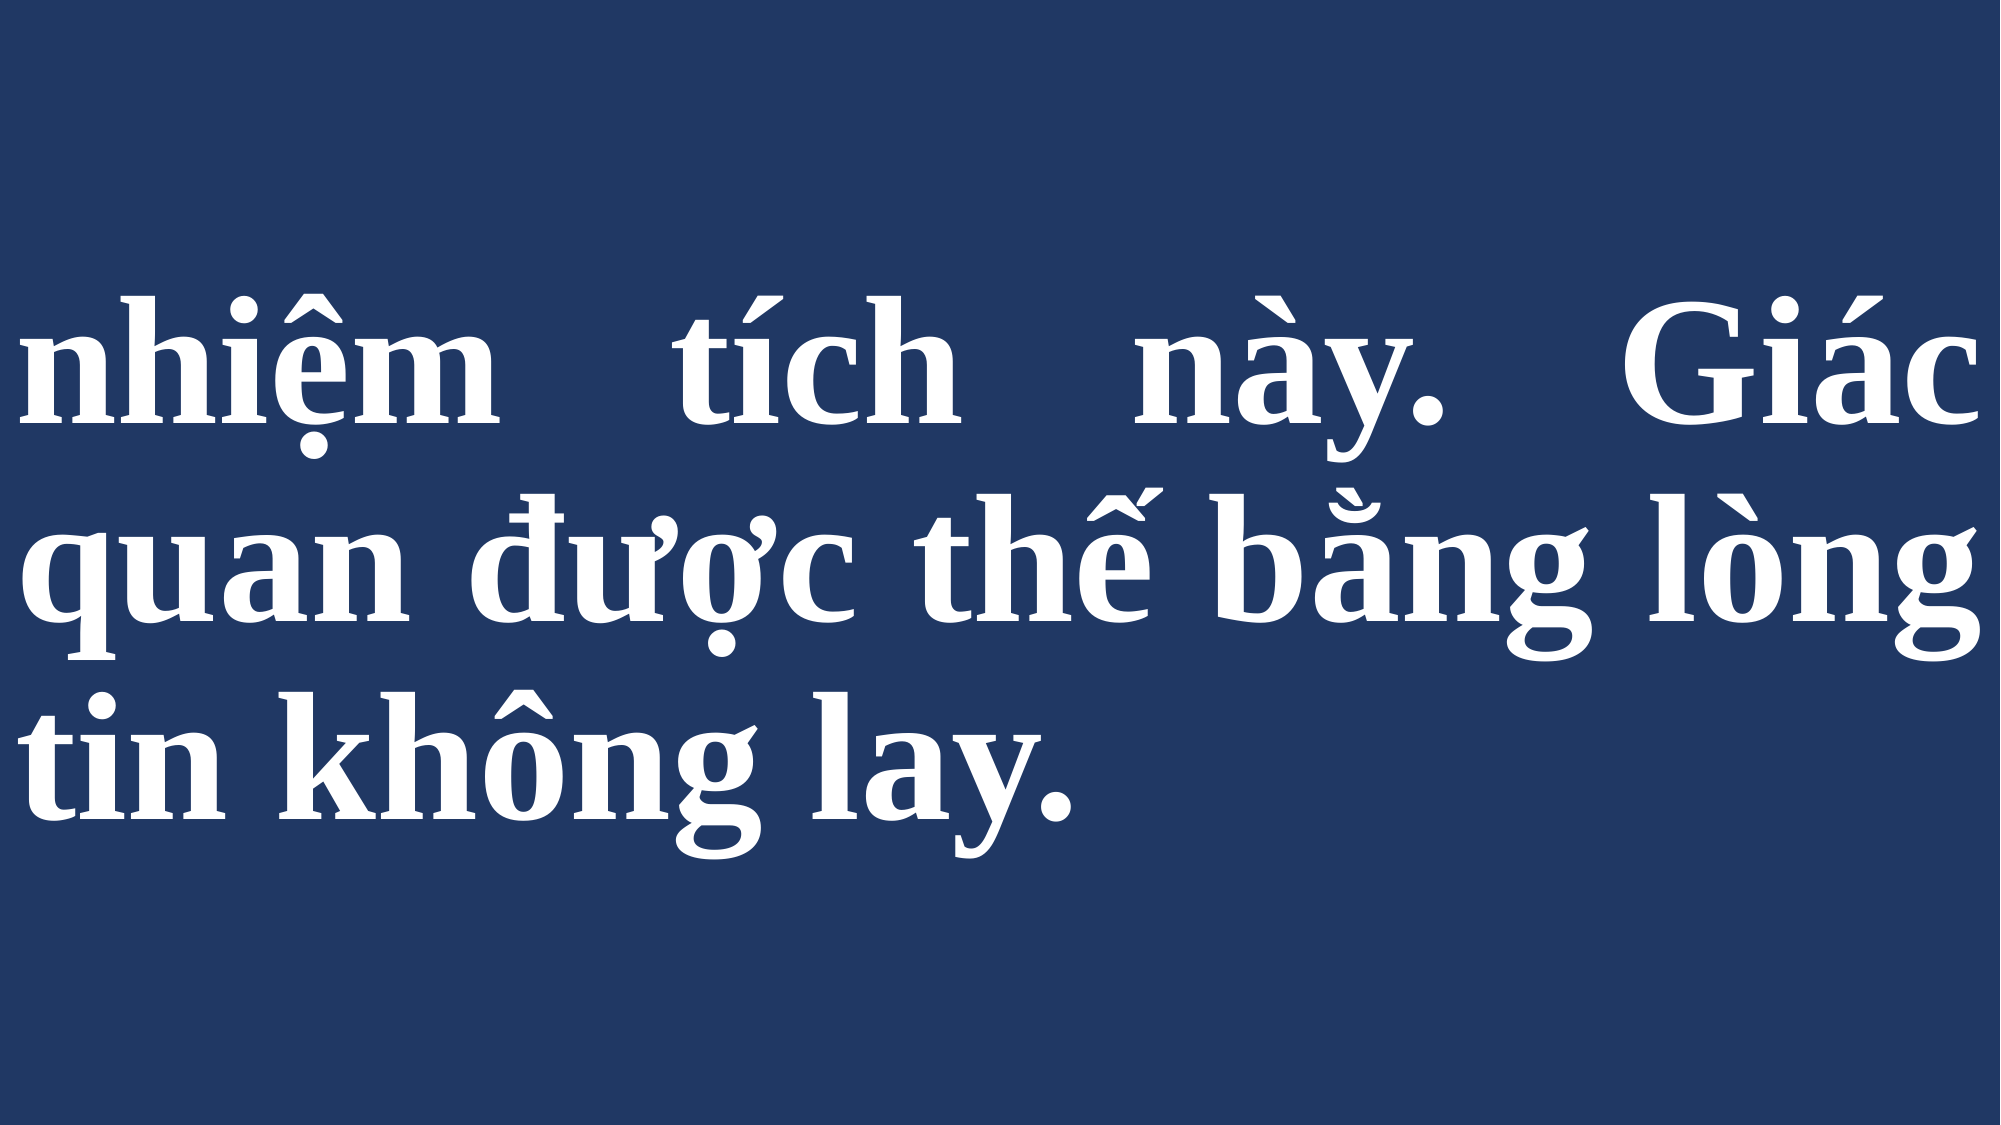

# nhiệm tích này. Giác quan được thế bằng lòng tin không lay.